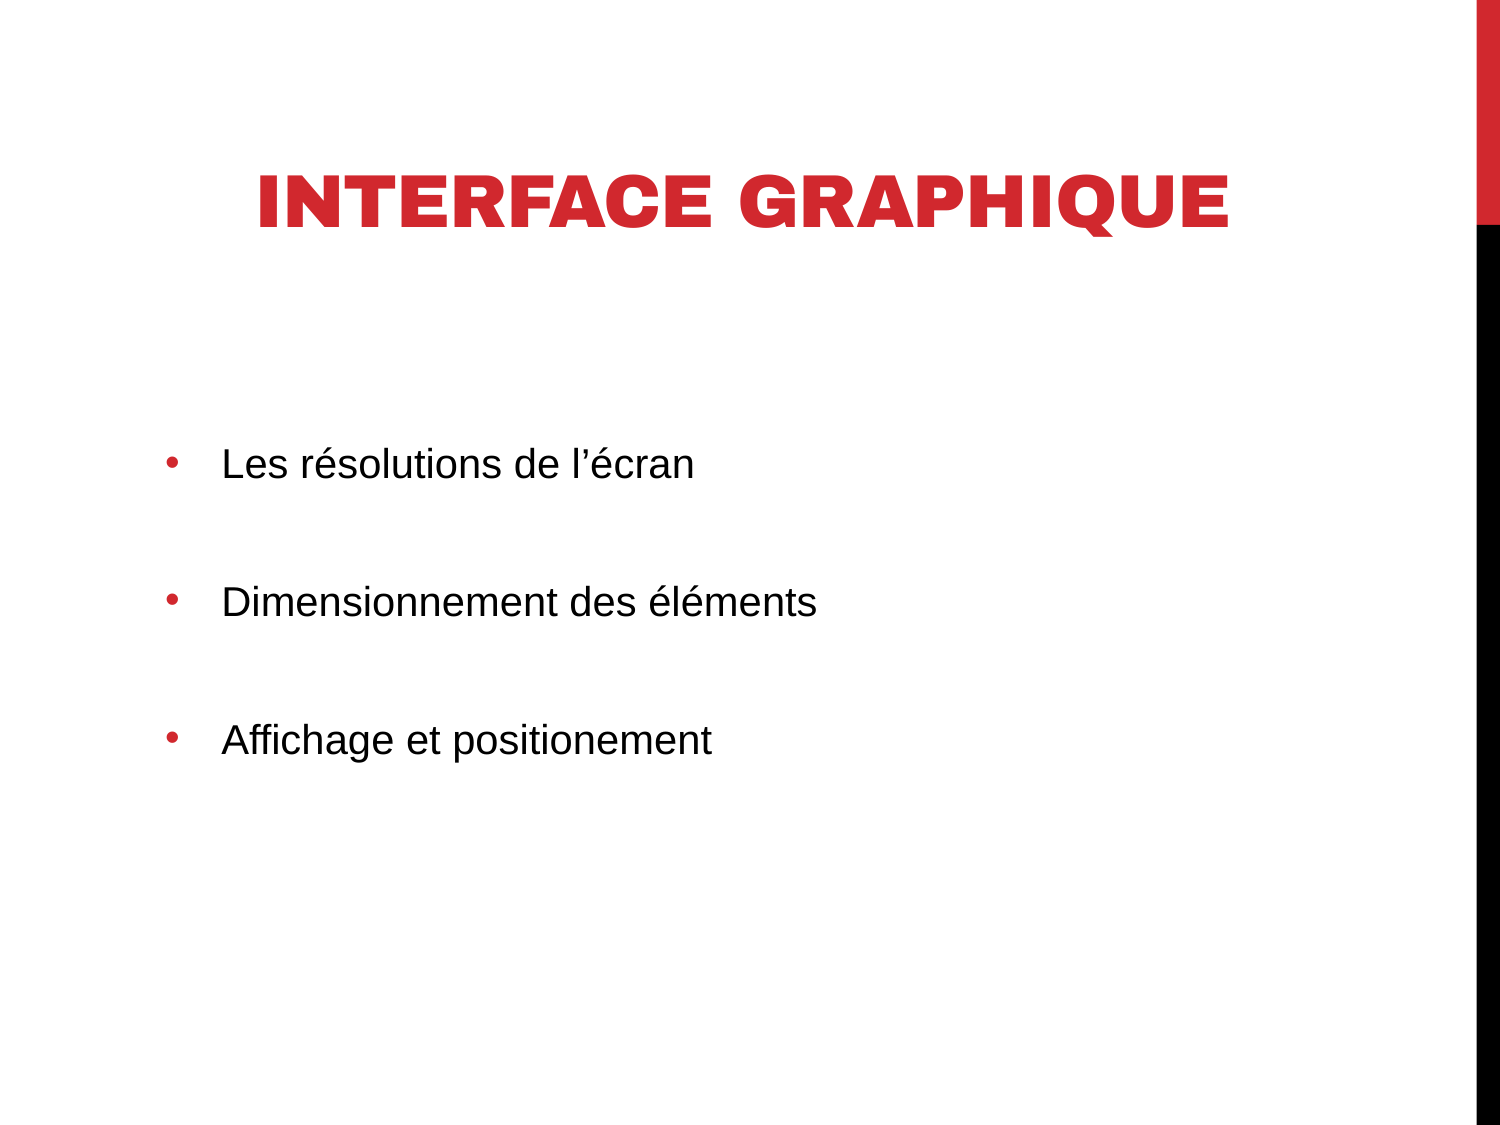

# Interface graphique

Les résolutions de l’écran

Dimensionnement des éléments

Affichage et positionement